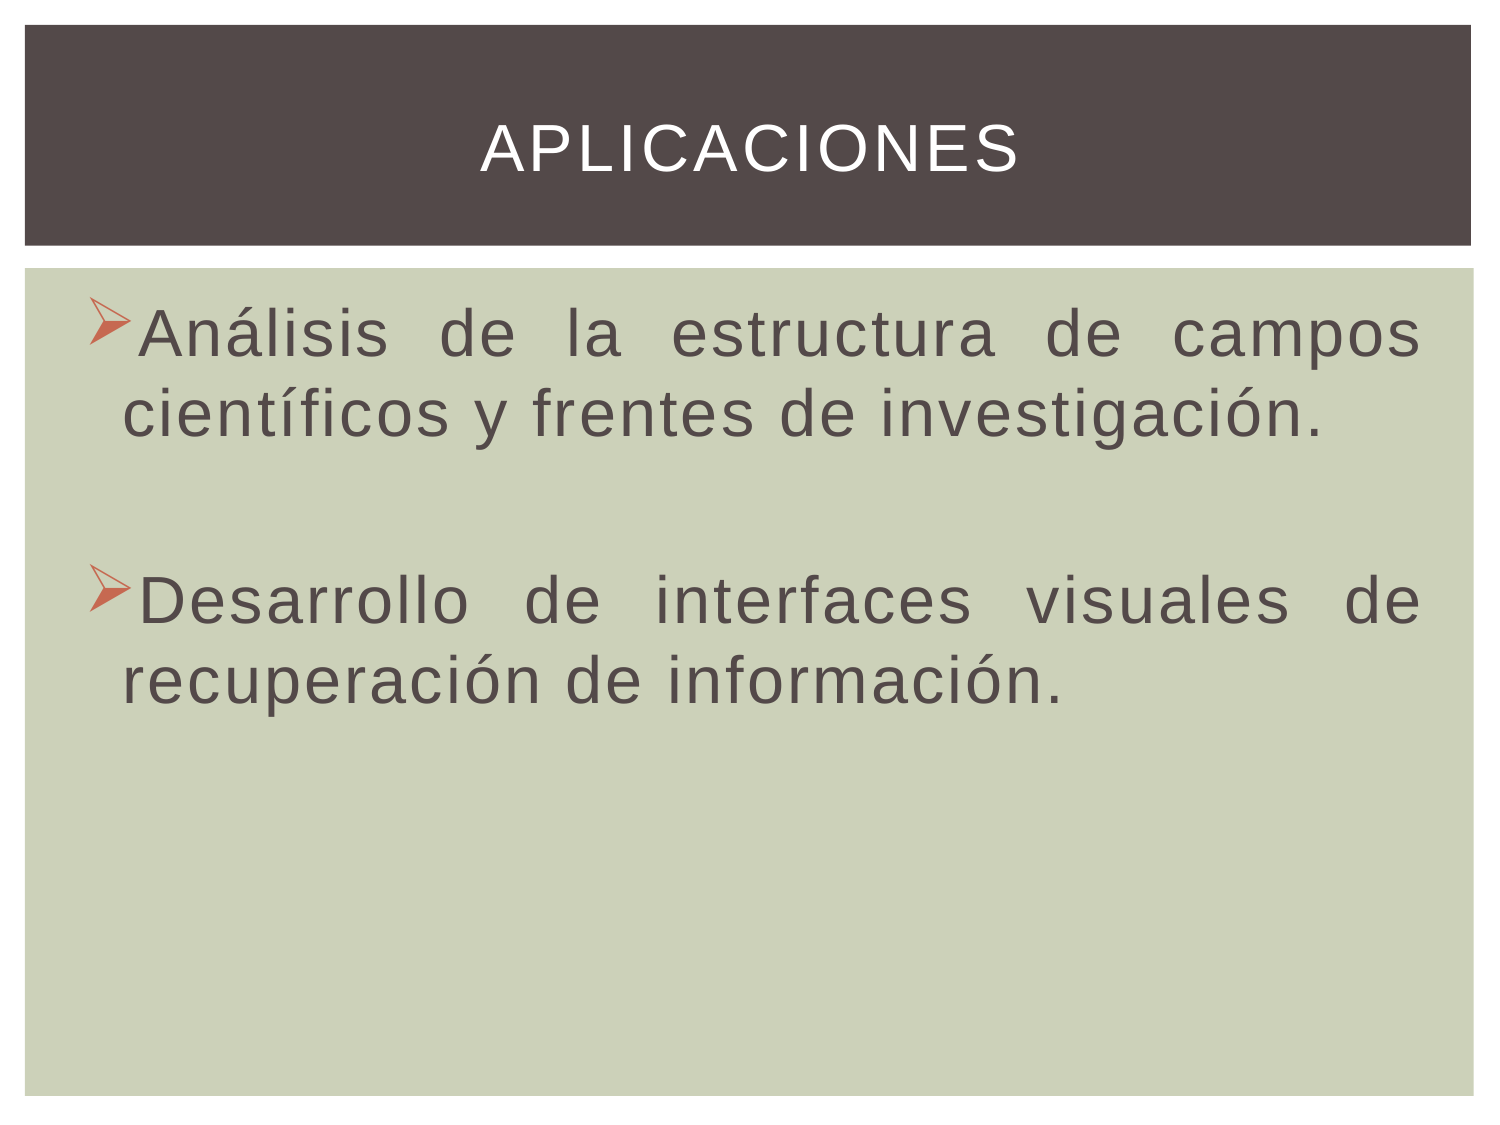

# aplicaciones
Análisis de la estructura de campos científicos y frentes de investigación.

Desarrollo de interfaces visuales de recuperación de información.